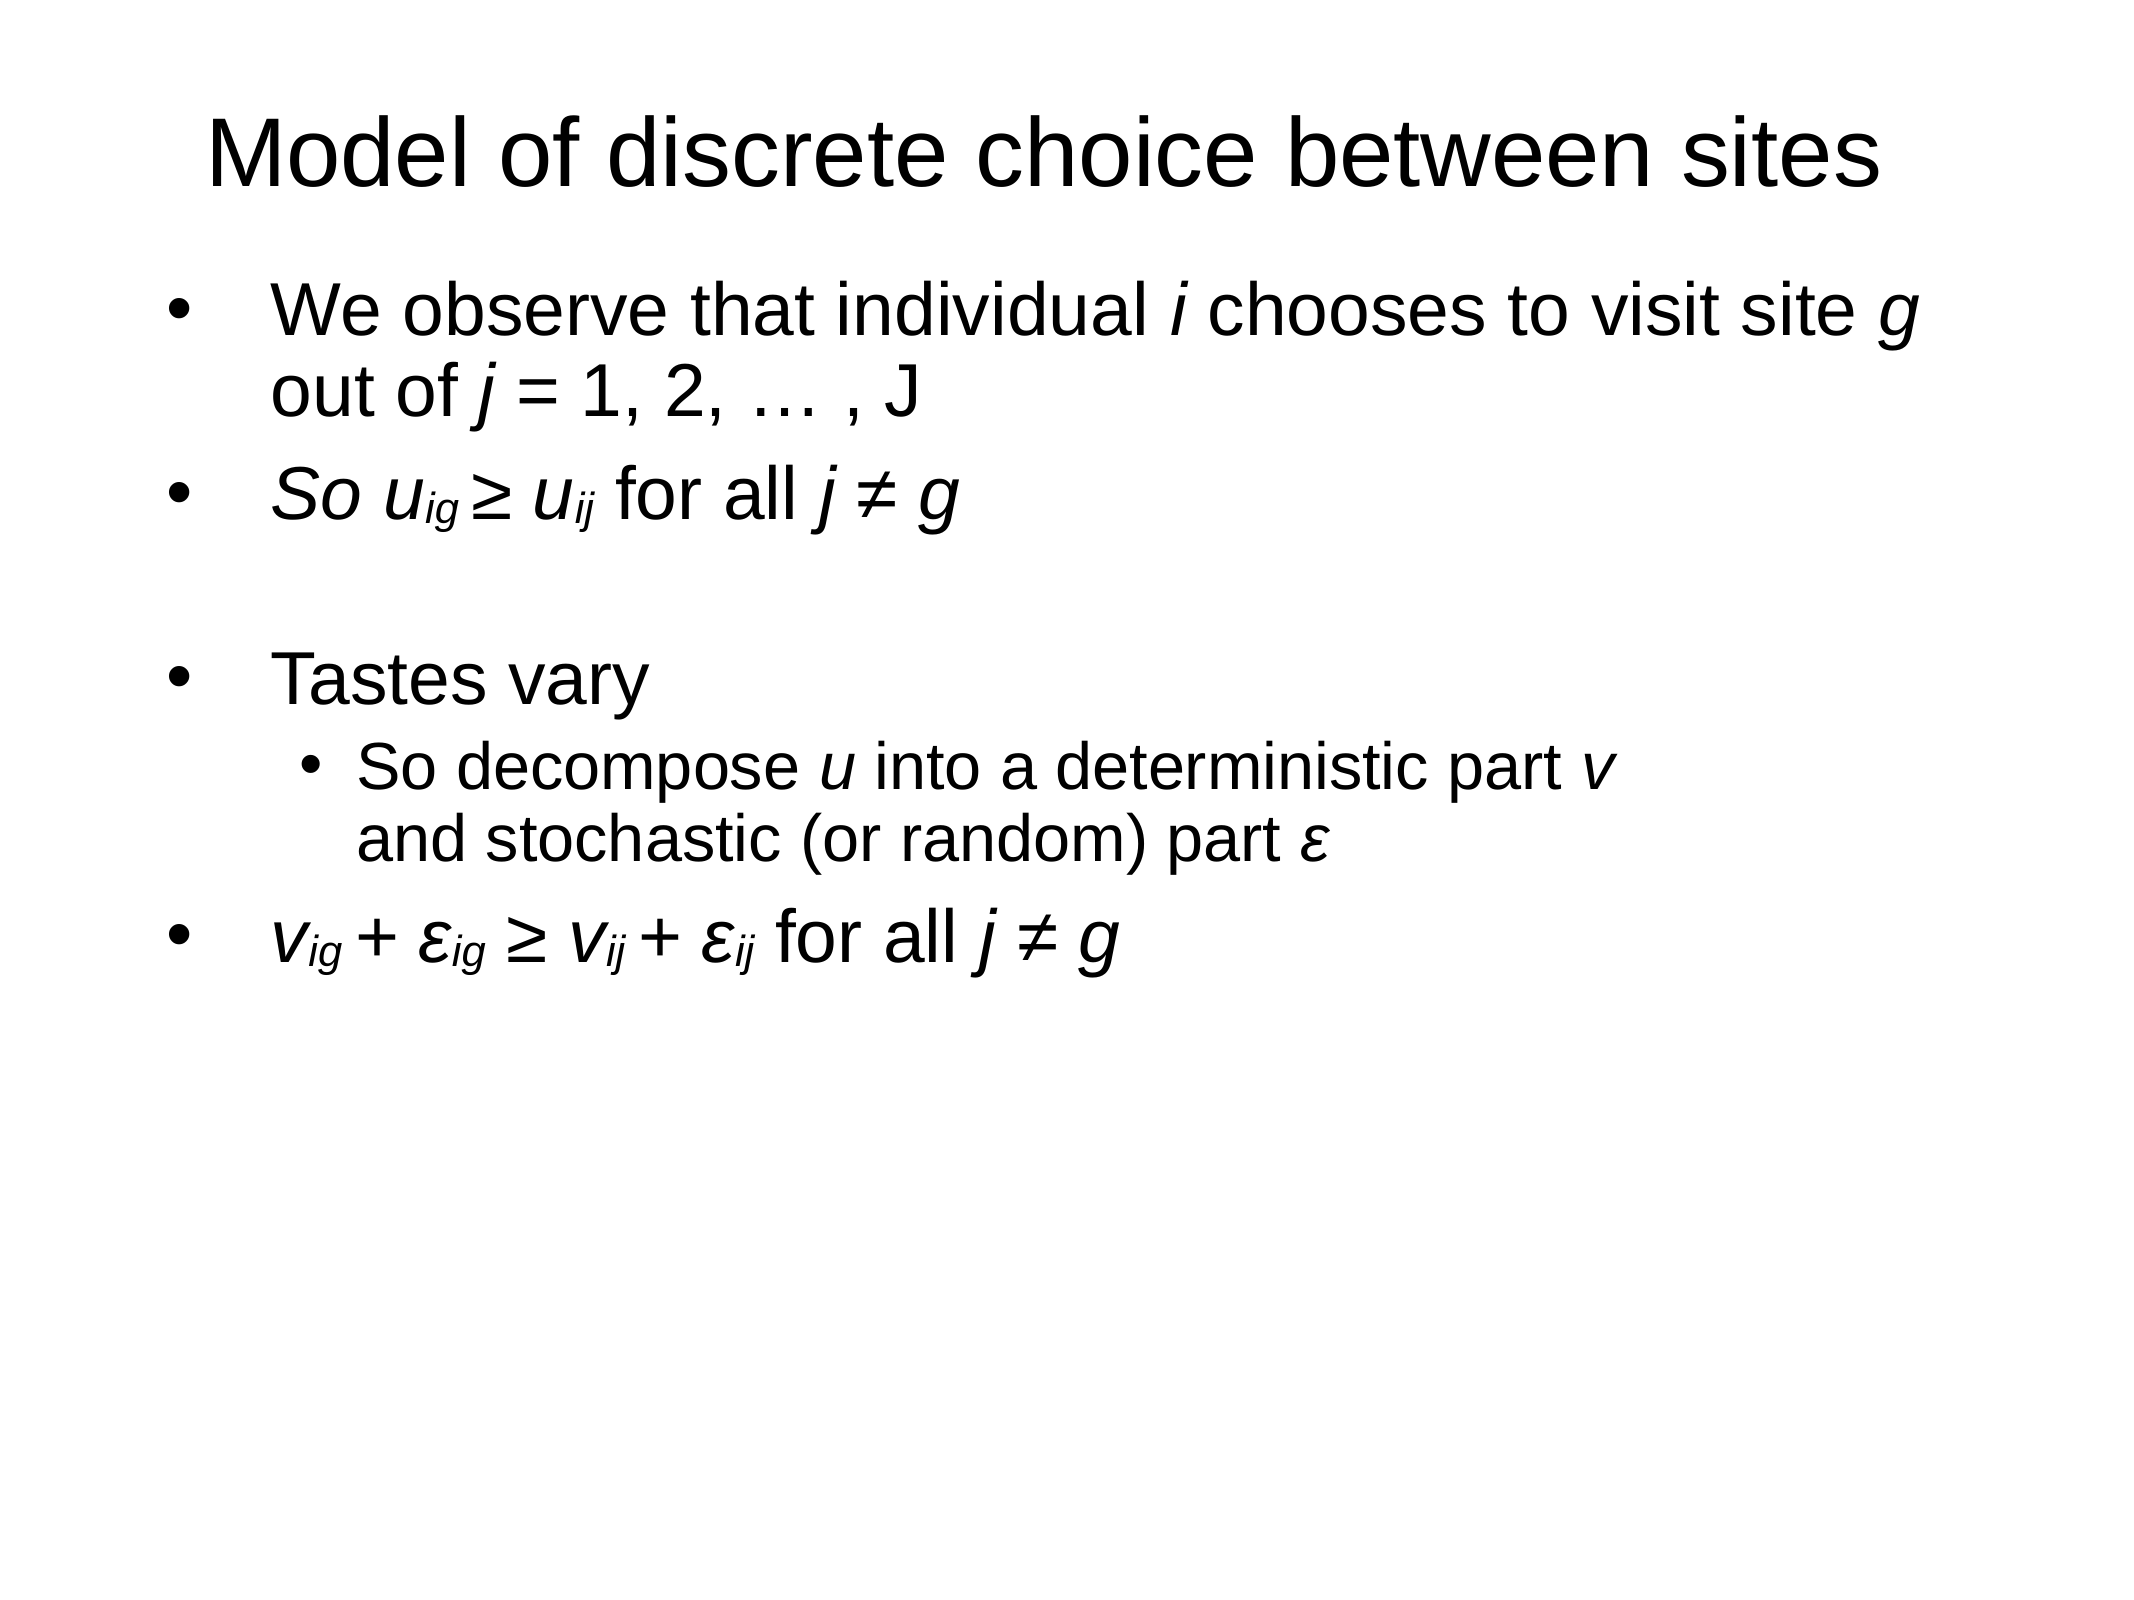

# Model of discrete choice between sites
We observe that individual i chooses to visit site g
out of j = 1, 2, … , J
So uig ≥ uij for all j ≠ g
Tastes vary
So decompose u into a deterministic part v
and stochastic (or random) part ε
vig + εig ≥ vij + εij for all j ≠ g